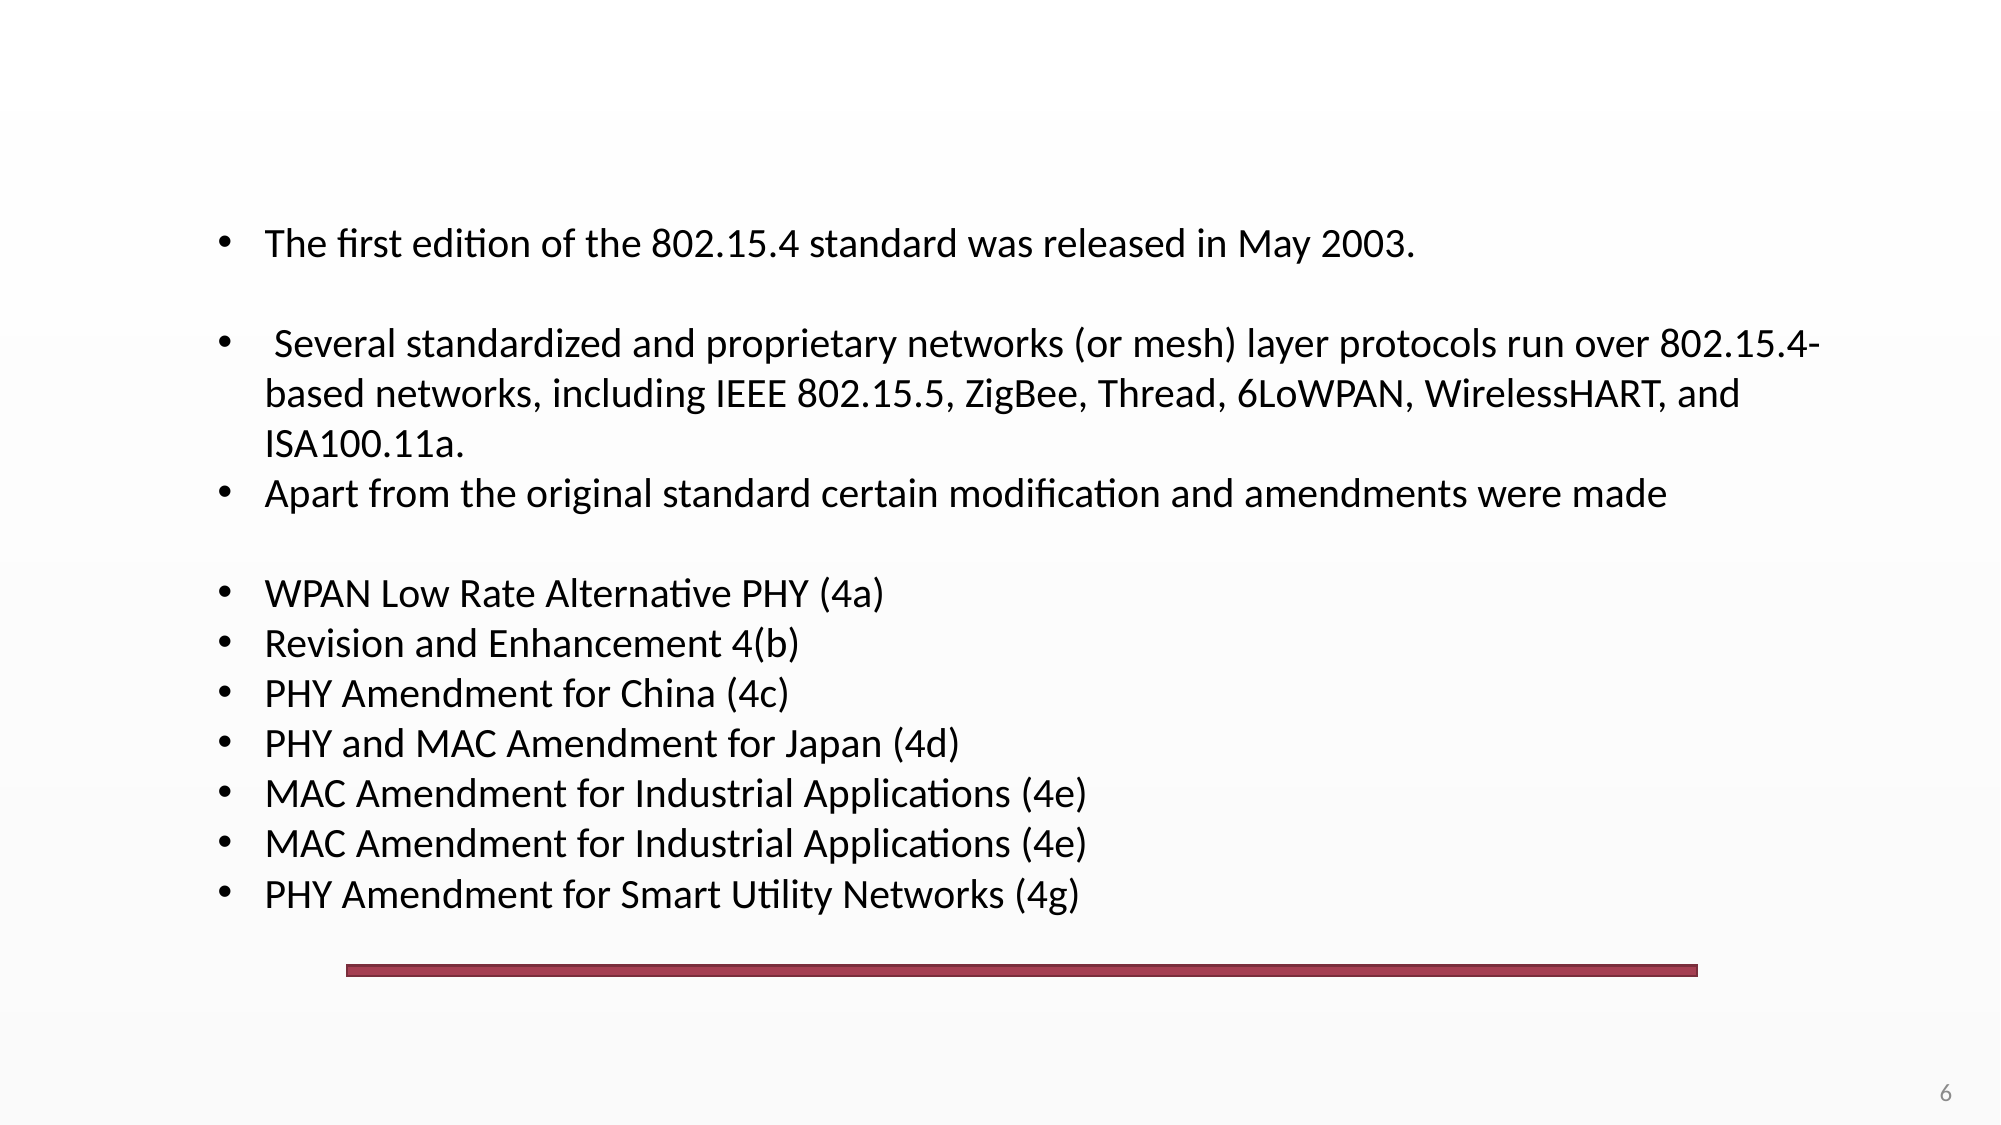

The first edition of the 802.15.4 standard was released in May 2003.

 Several standardized and proprietary networks (or mesh) layer protocols run over 802.15.4-based networks, including IEEE 802.15.5, ZigBee, Thread, 6LoWPAN, WirelessHART, and ISA100.11a.
Apart from the original standard certain modification and amendments were made

WPAN Low Rate Alternative PHY (4a)
Revision and Enhancement 4(b)
PHY Amendment for China (4c)
PHY and MAC Amendment for Japan (4d)
MAC Amendment for Industrial Applications (4e)
MAC Amendment for Industrial Applications (4e)
PHY Amendment for Smart Utility Networks (4g)

6